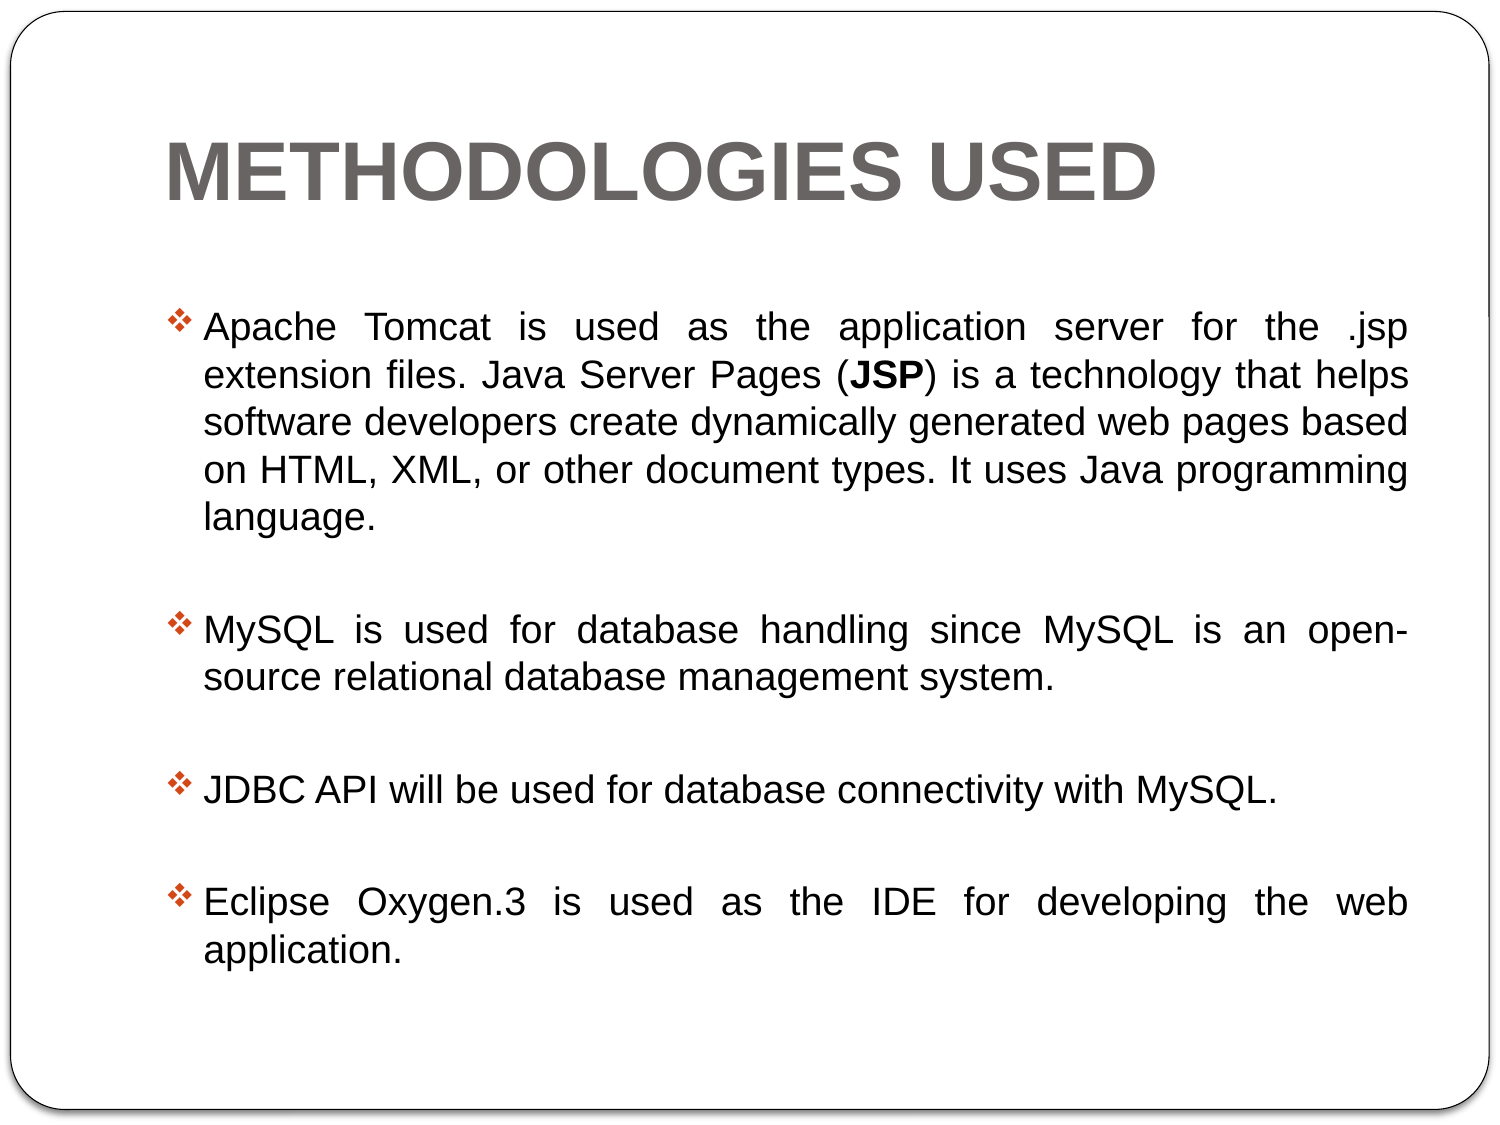

# METHODOLOGIES USED

Apache Tomcat is used as the application server for the .jsp extension files. Java Server Pages (JSP) is a technology that helps software developers create dynamically generated web pages based on HTML, XML, or other document types. It uses Java programming language.

MySQL is used for database handling since MySQL is an open-source relational database management system.

JDBC API will be used for database connectivity with MySQL.

Eclipse Oxygen.3 is used as the IDE for developing the web application.